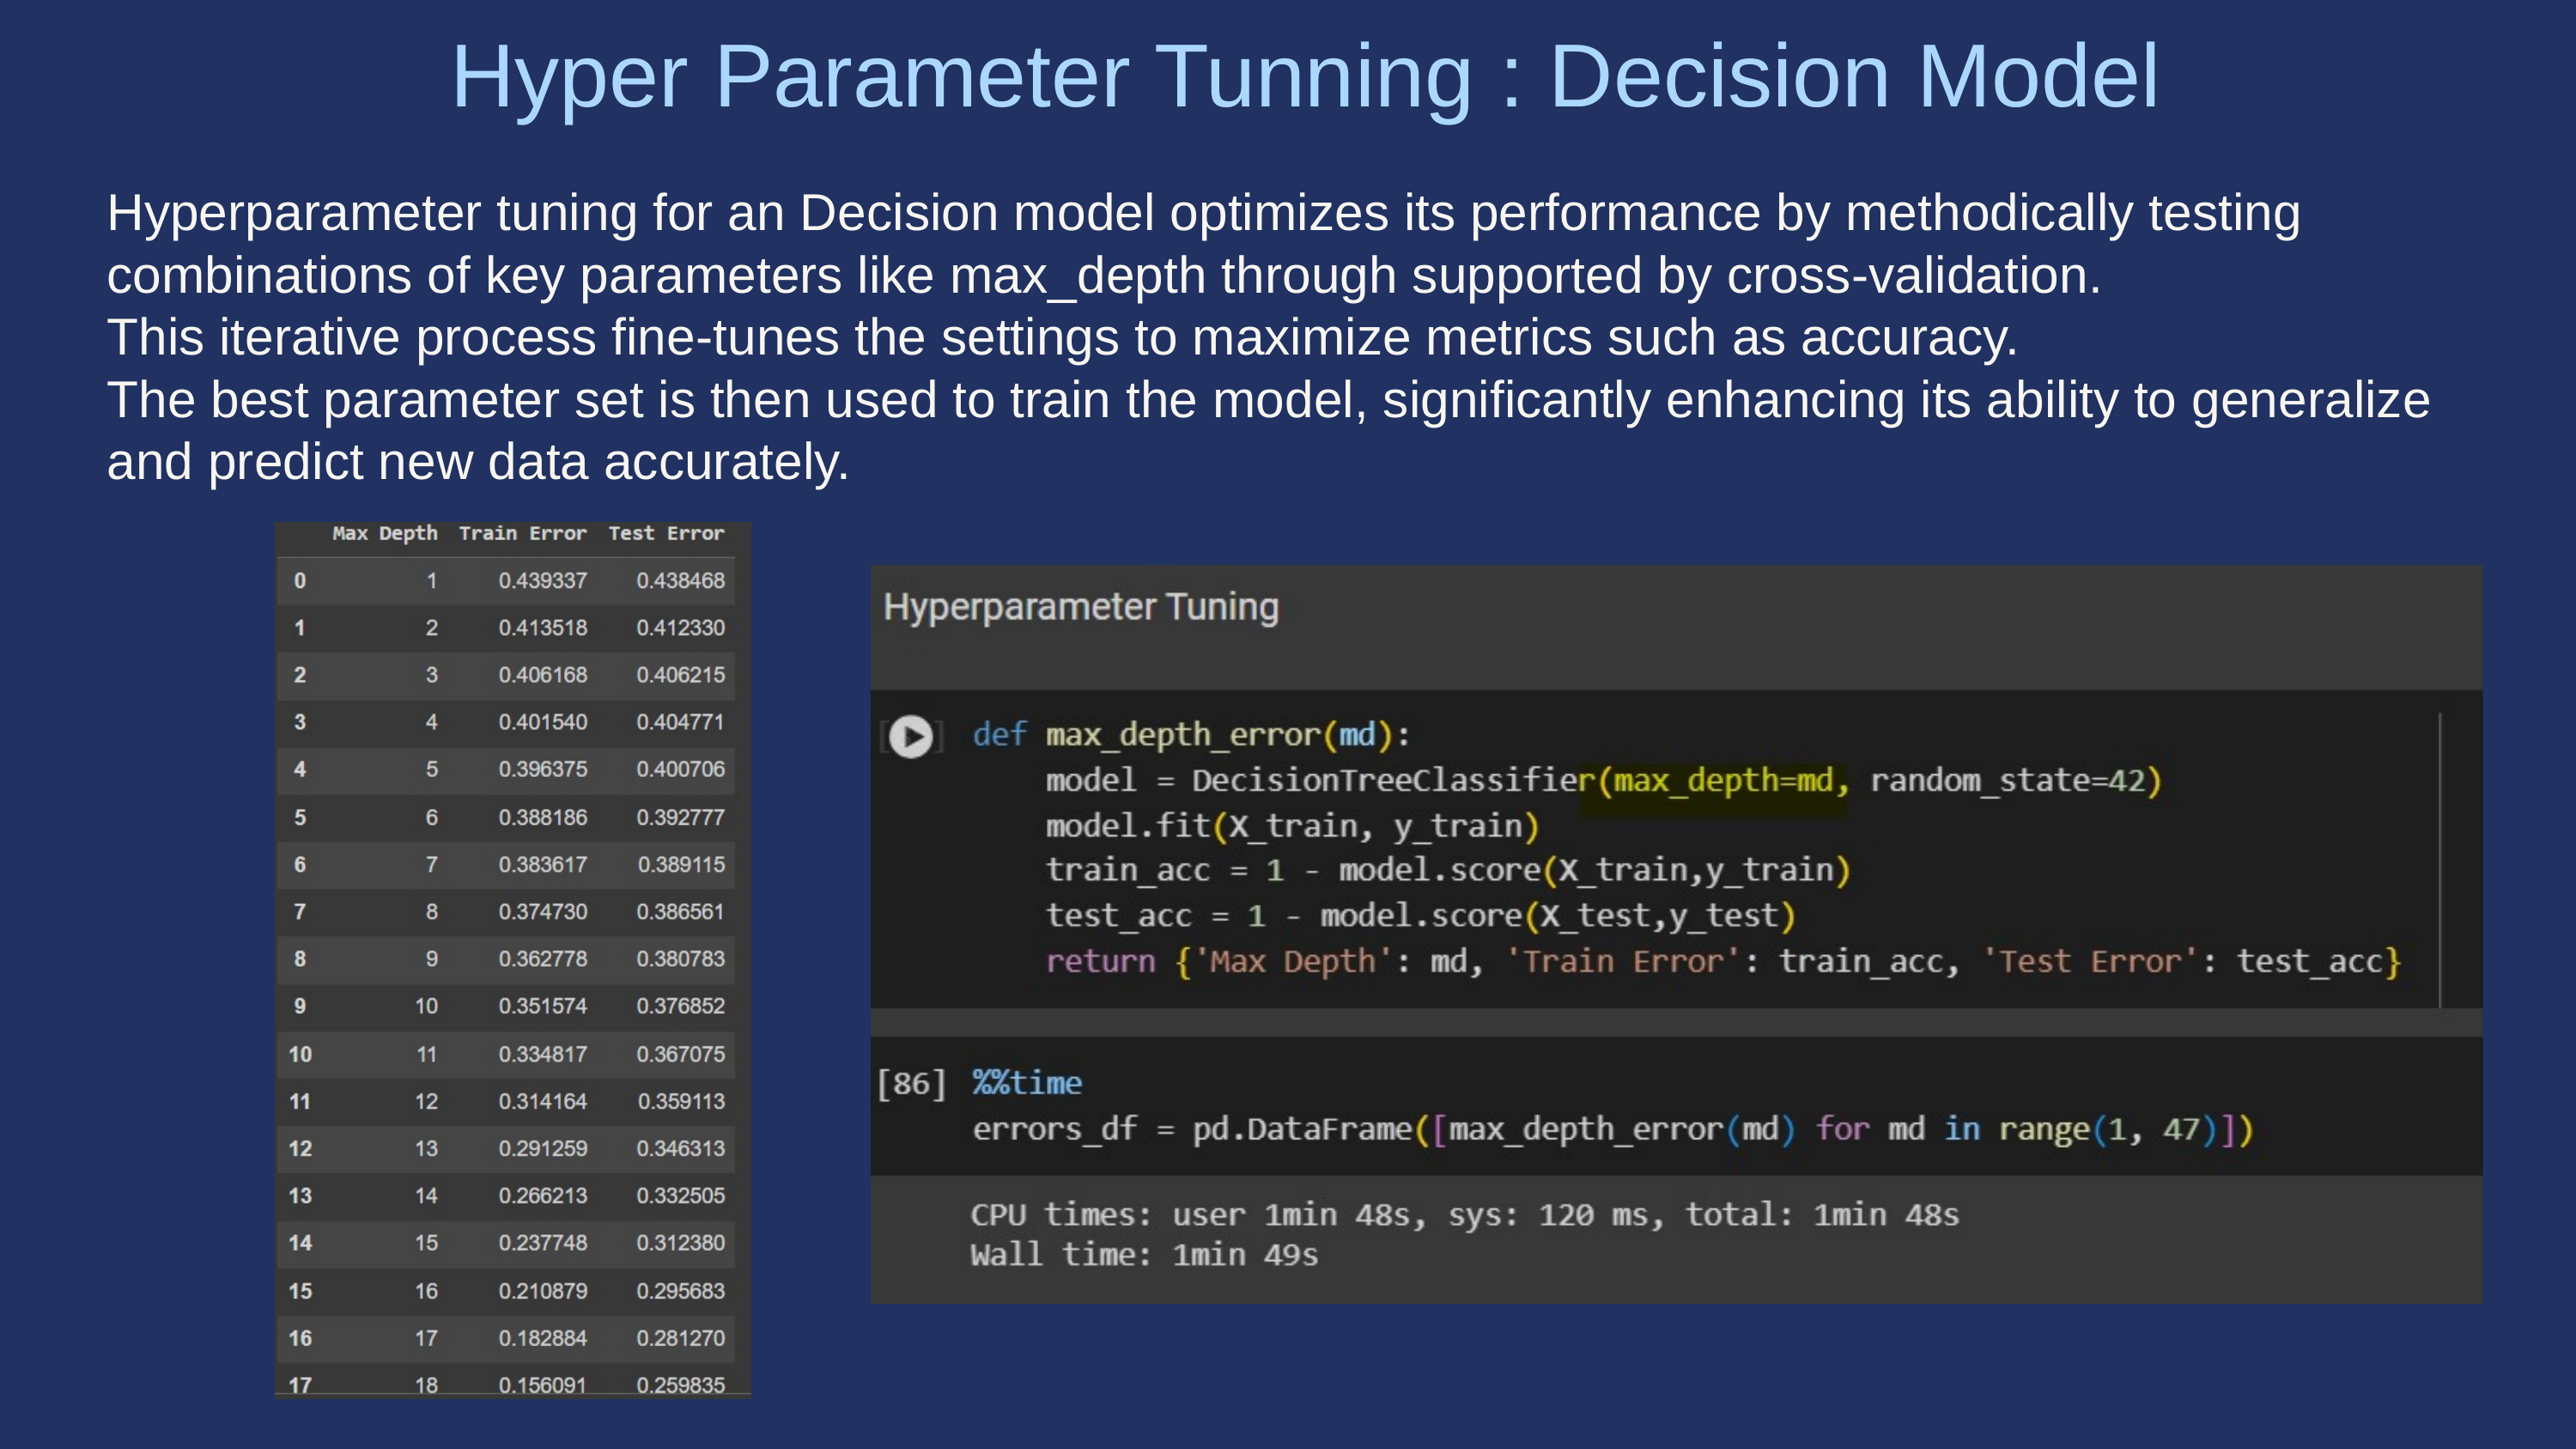

Hyper Parameter Tunning : Decision Model
Hyperparameter tuning for an Decision model optimizes its performance by methodically testing combinations of key parameters like max_depth through supported by cross-validation.
This iterative process fine-tunes the settings to maximize metrics such as accuracy.
The best parameter set is then used to train the model, significantly enhancing its ability to generalize and predict new data accurately.